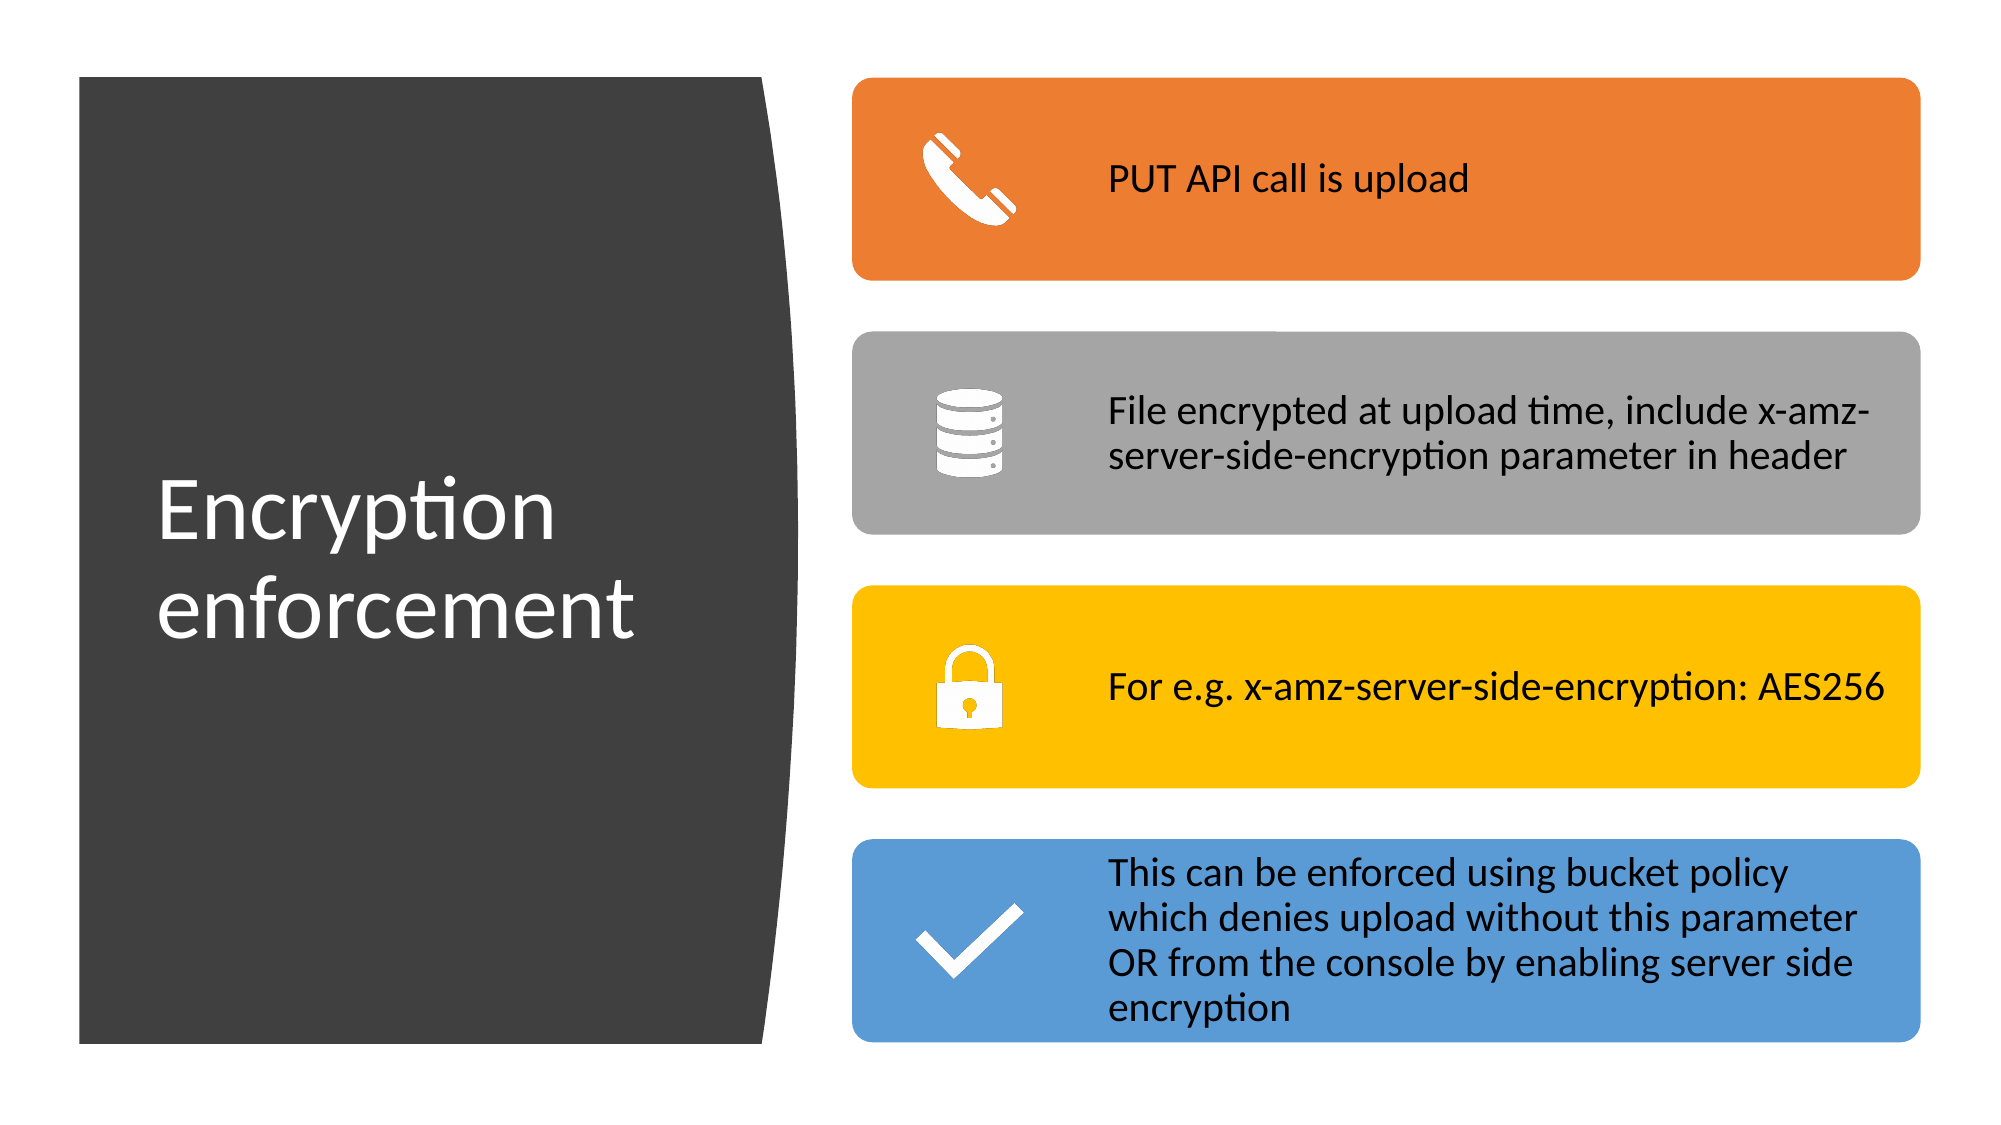

PUT API call is upload
File encrypted at upload time, include x-amz-server-side-encryption parameter in header
For e.g. x-amz-server-side-encryption: AES256
This can be enforced using bucket policy which denies upload without this parameter OR from the console by enabling server side encryption

# Encryption enforcement